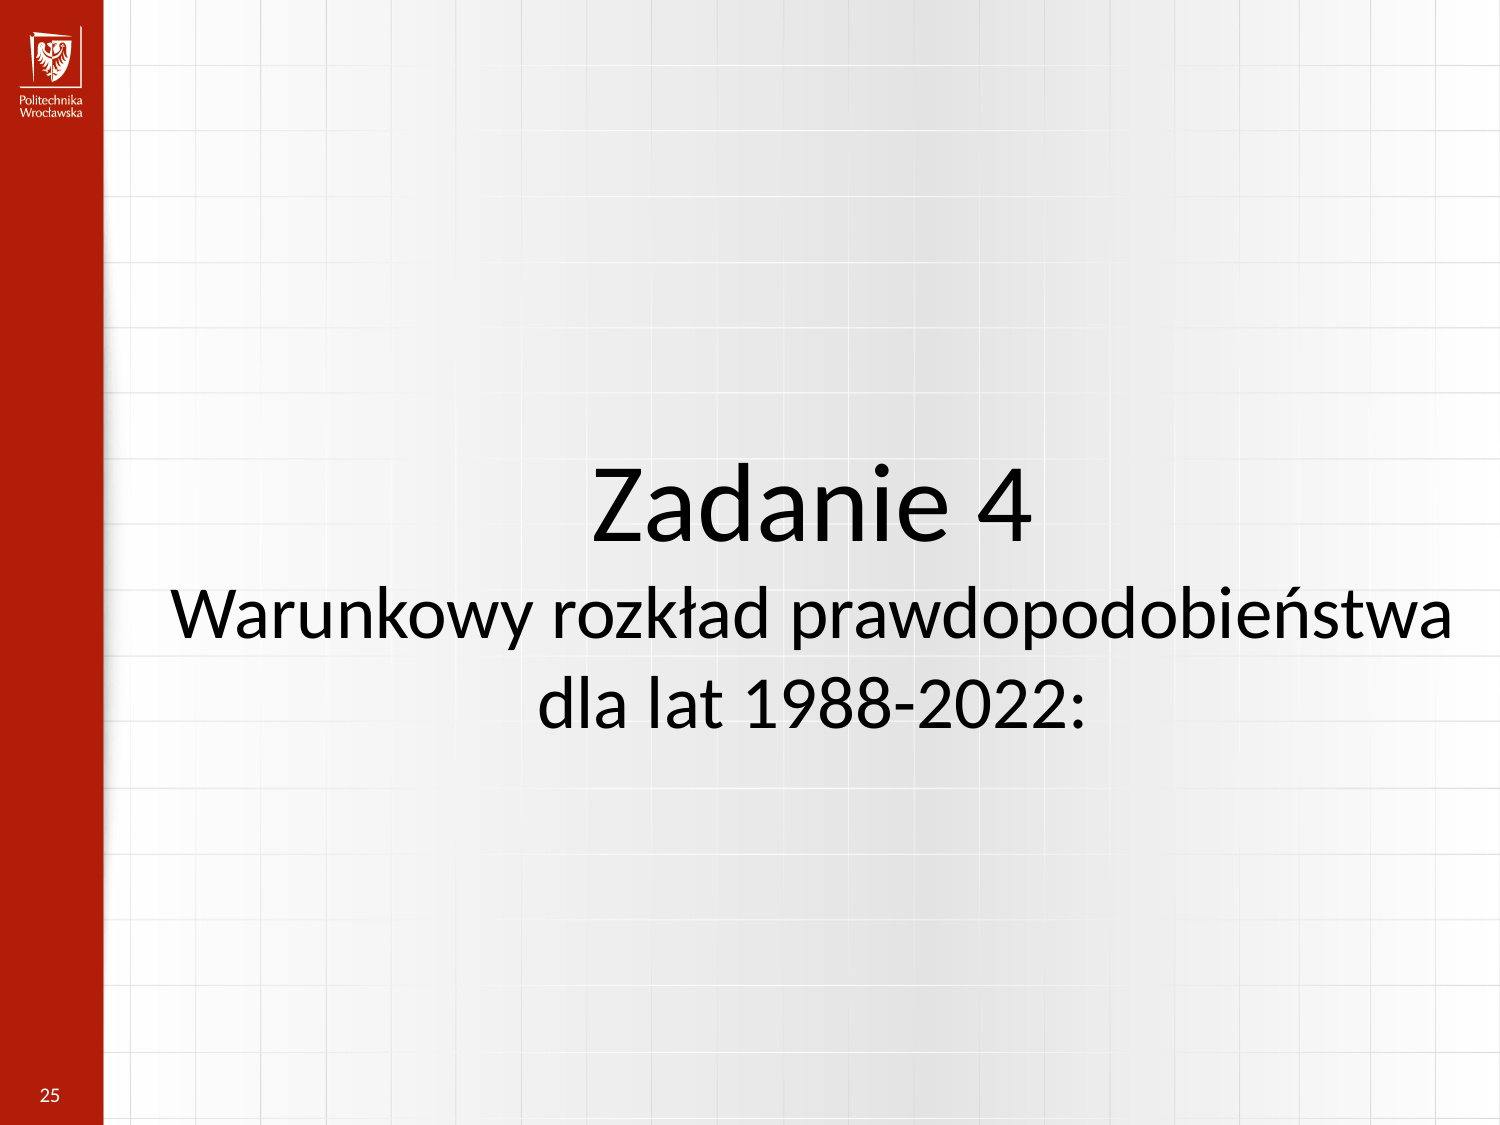

Zadanie 4
Warunkowy rozkład prawdopodobieństwa dla lat 1988-2022: